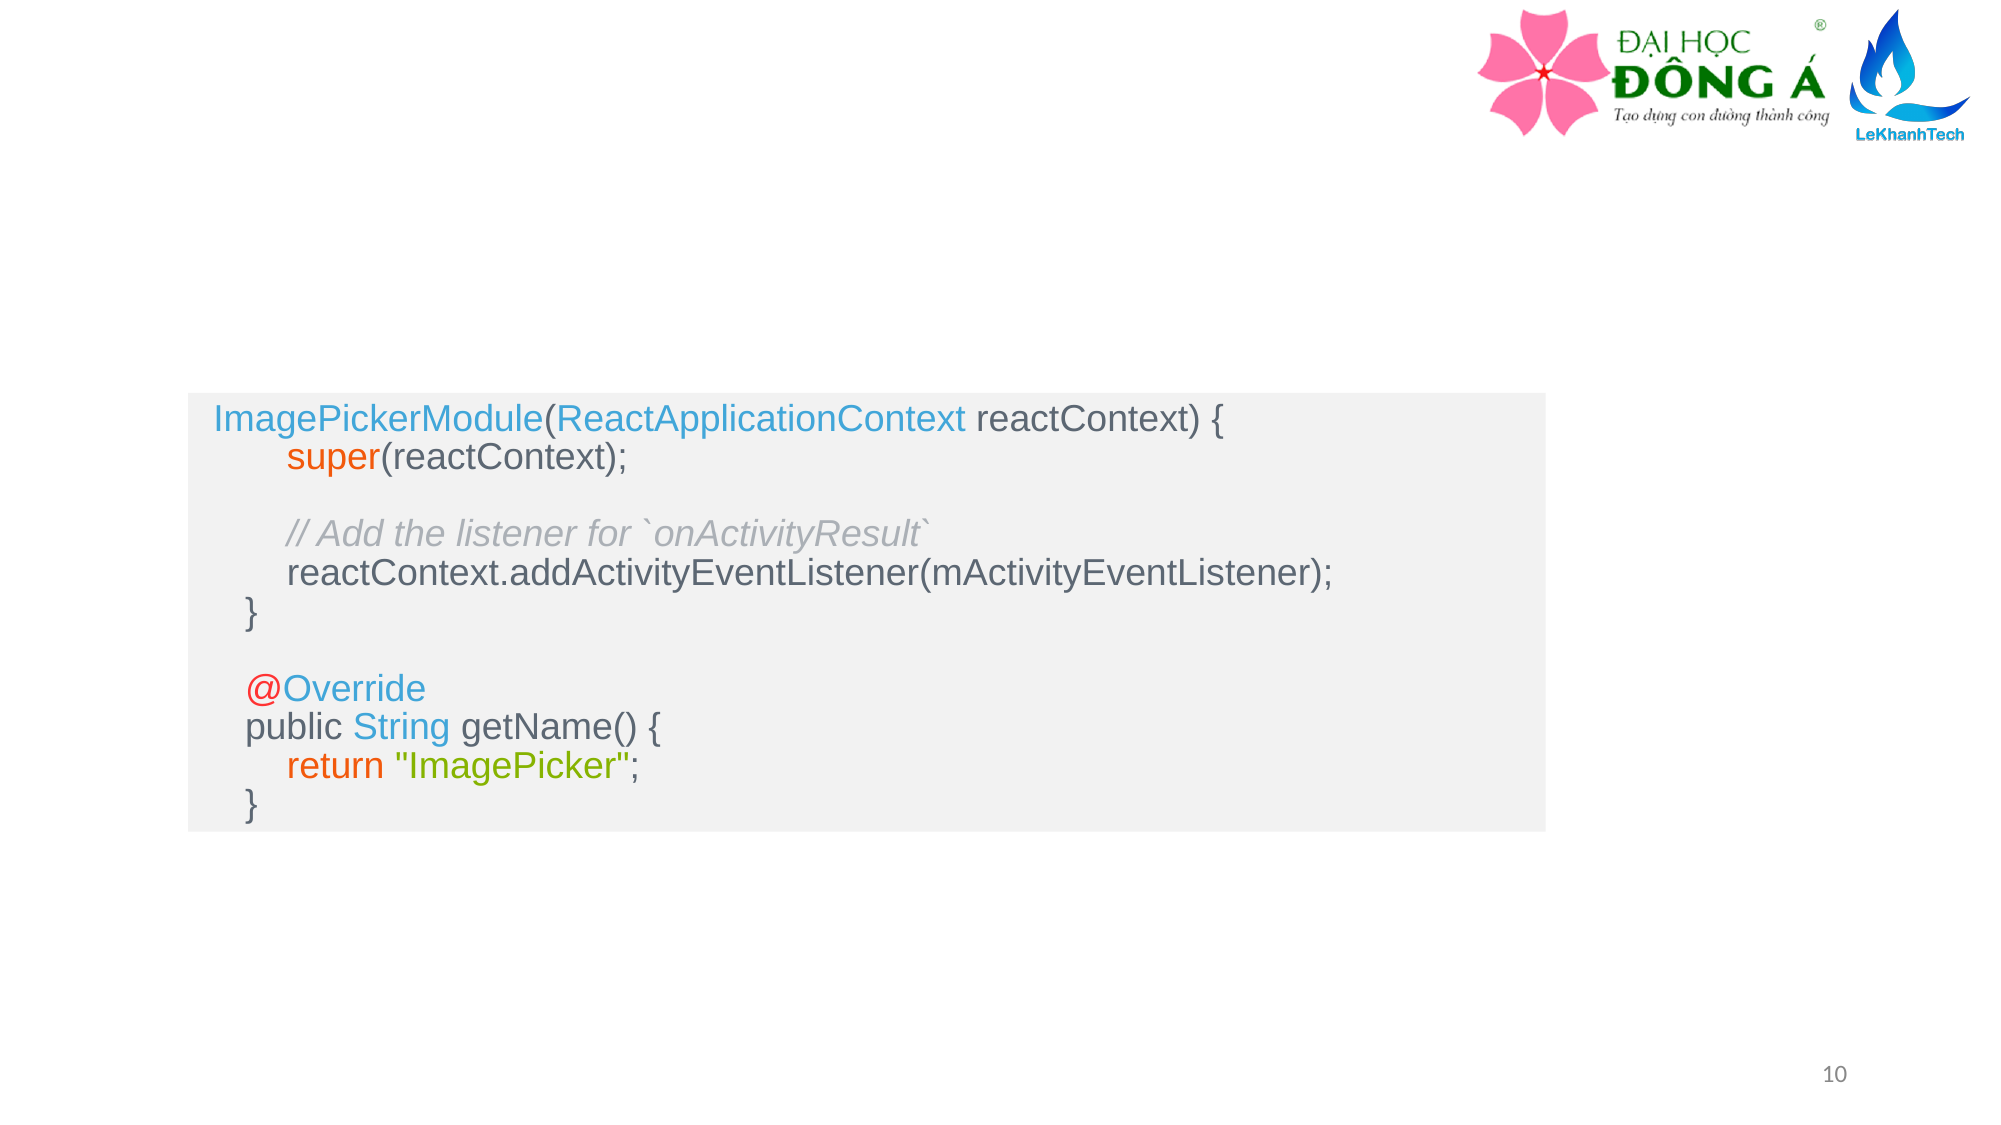

ImagePickerModule(ReactApplicationContext reactContext) {
        super(reactContext);

        // Add the listener for `onActivityResult`
        reactContext.addActivityEventListener(mActivityEventListener);
    }

    @Override
    public String getName() {
        return "ImagePicker";
    }
10